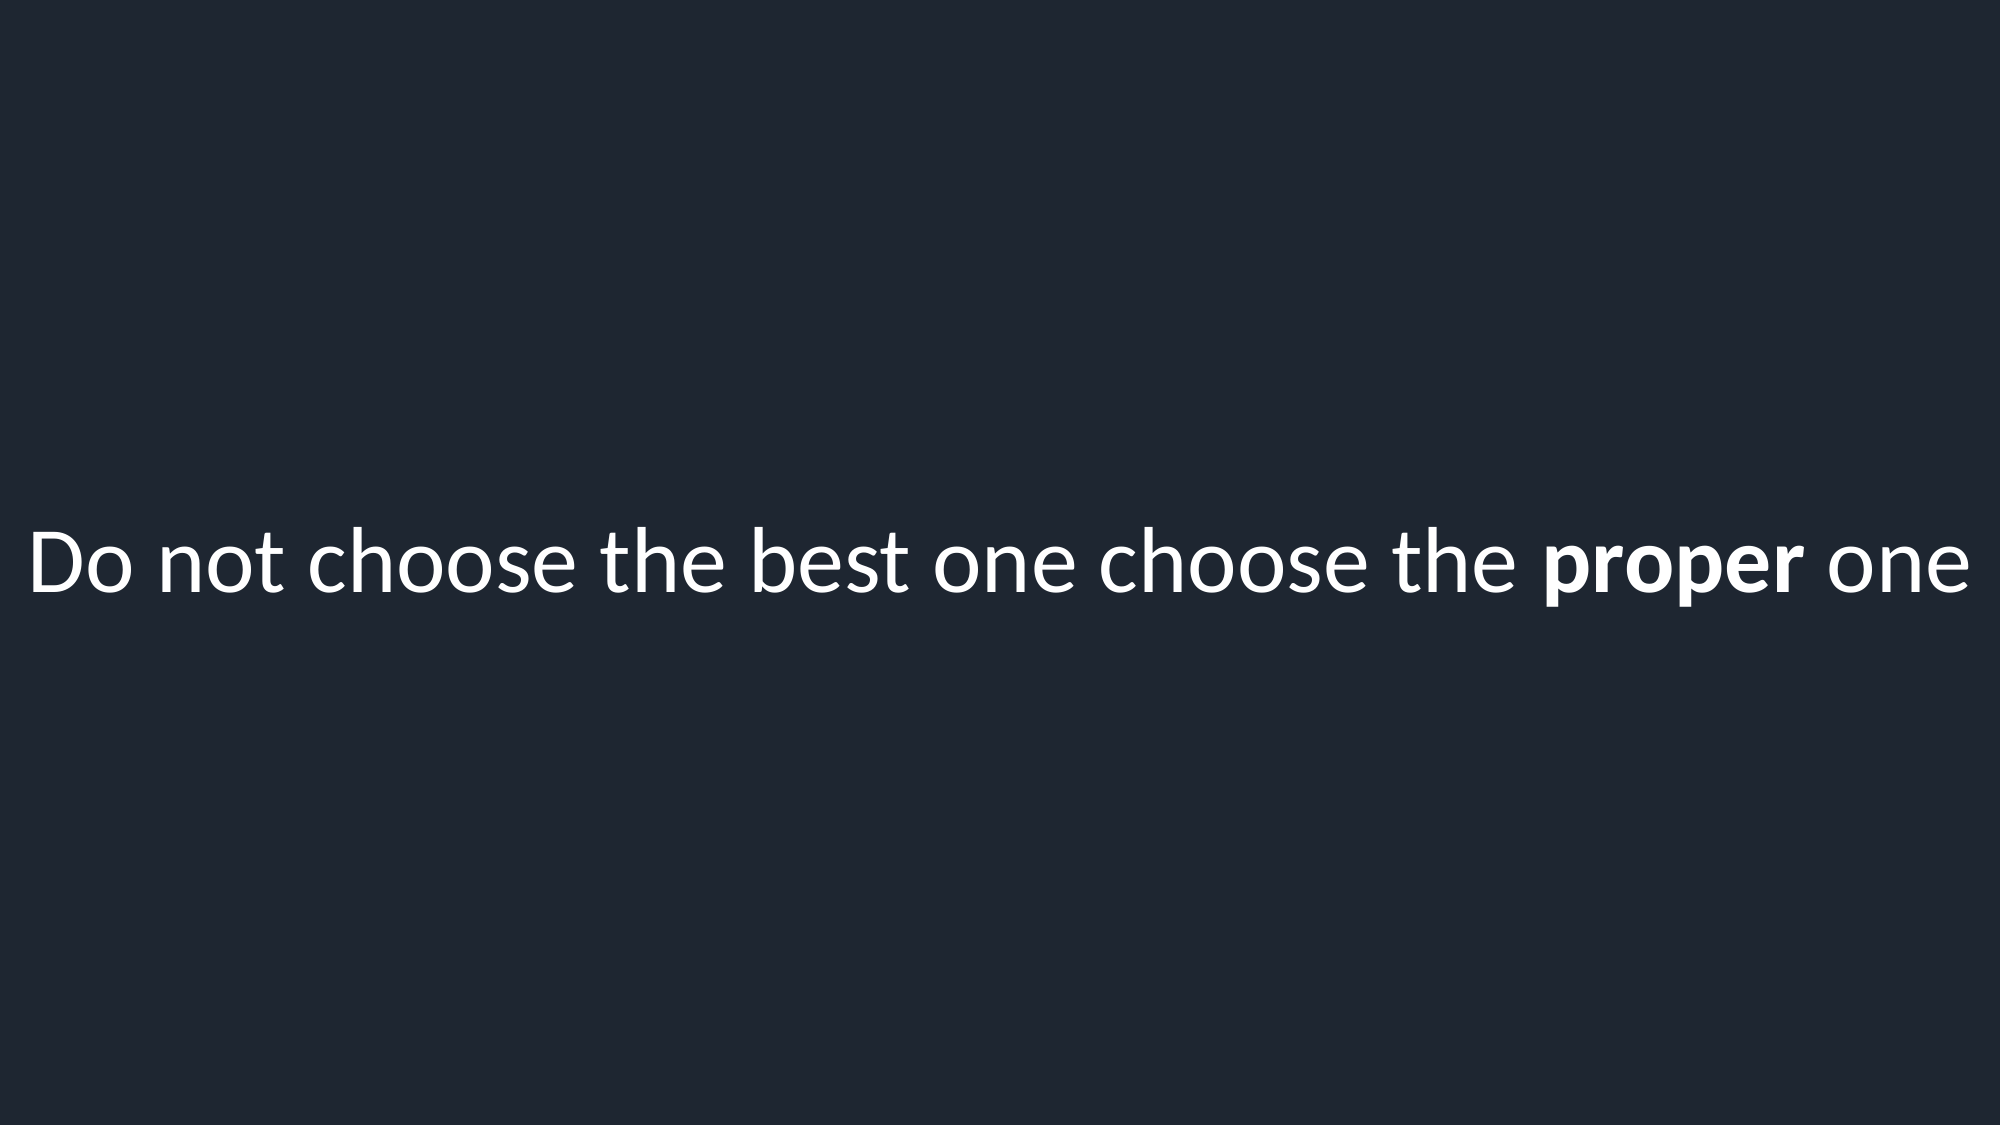

# Do not choose the best one choose the proper one